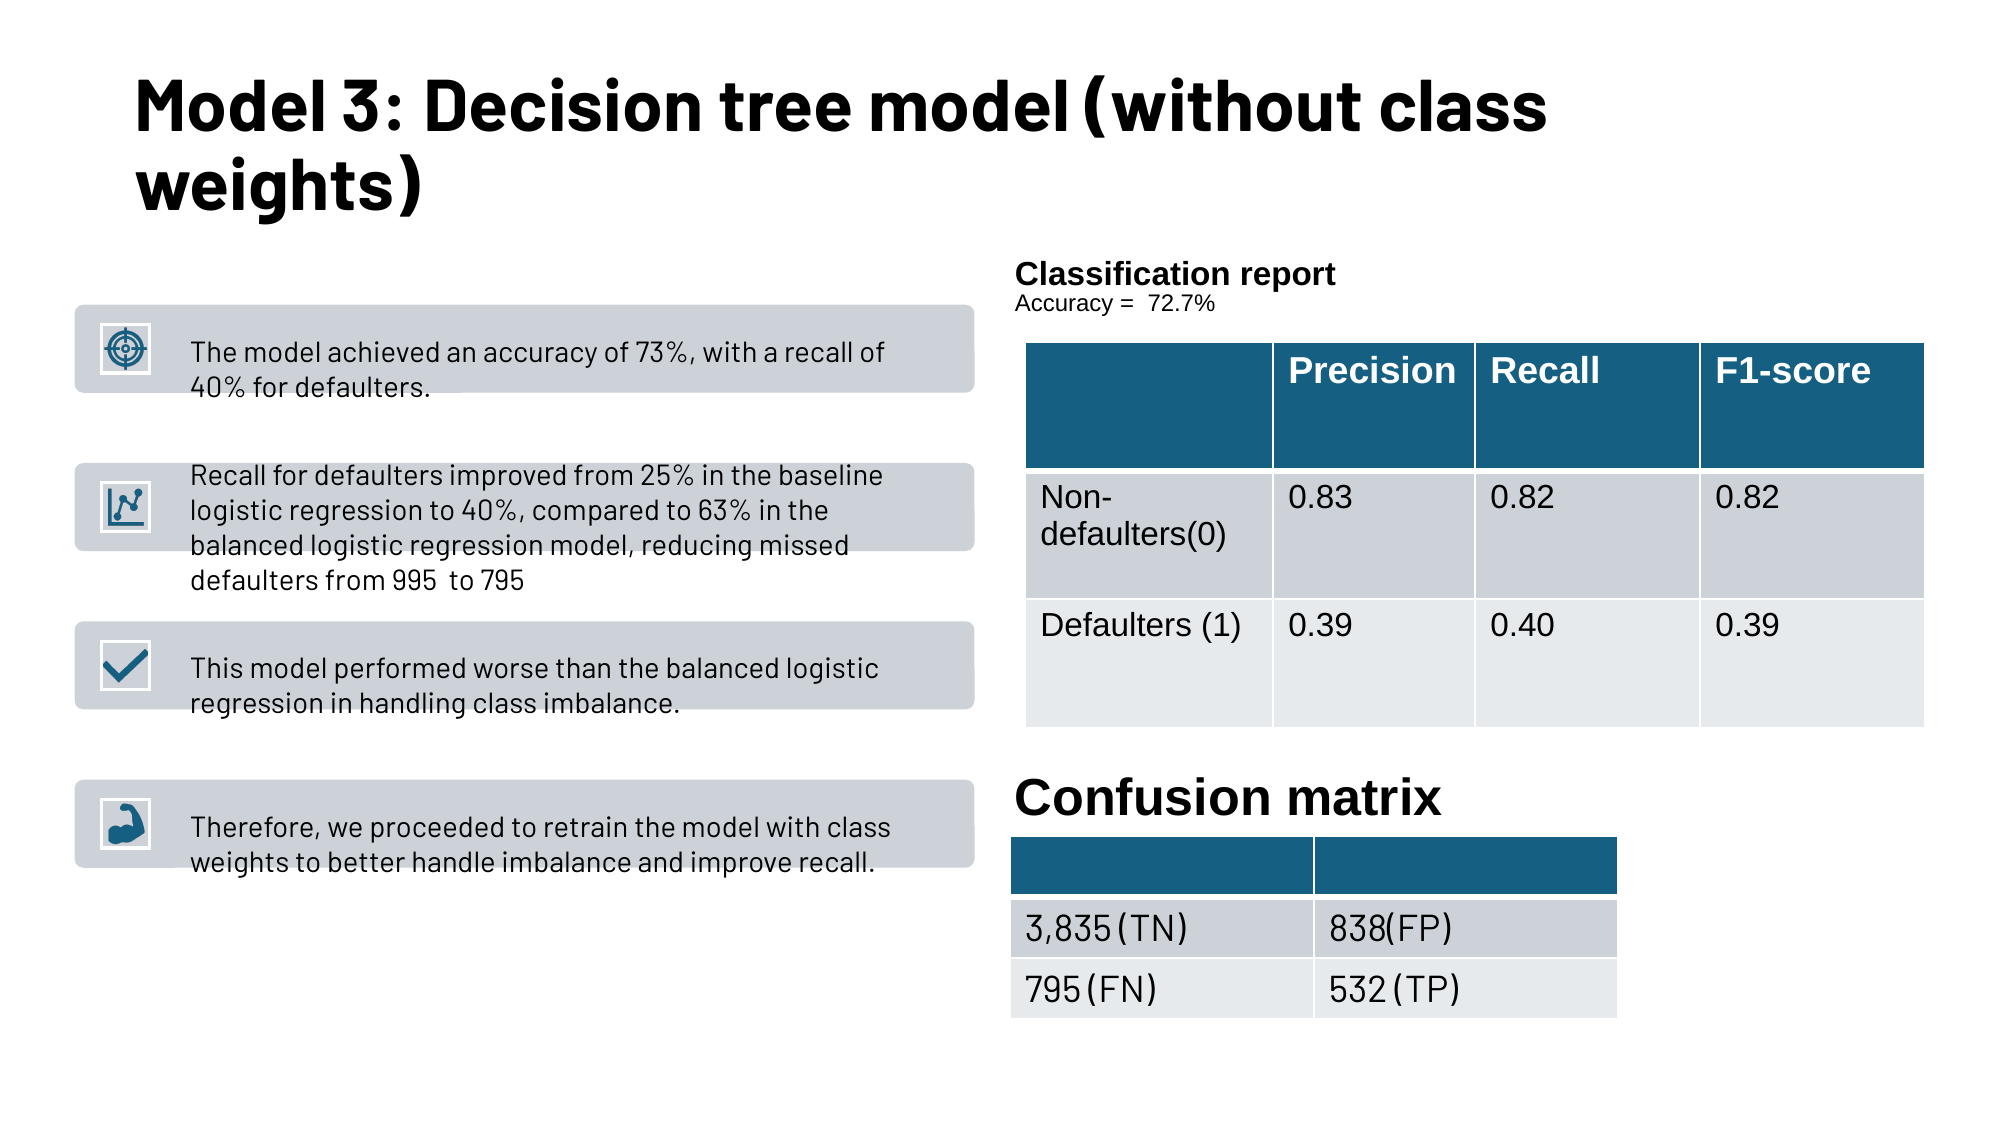

# Model 3: Decision tree model (without class weights)
Classification report
Accuracy =  72.7%
The model achieved an accuracy of 73%, with a recall of 40% for defaulters.
Recall for defaulters improved from 25% in the baseline logistic regression to 40%, compared to 63% in the balanced logistic regression model, reducing missed defaulters from 995  to 795
This model performed worse than the balanced logistic regression in handling class imbalance.
Therefore, we proceeded to retrain the model with class weights to better handle imbalance and improve recall.
|  | Precision | Recall | F1-score |
| --- | --- | --- | --- |
| Non-defaulters(0) | 0.83 | 0.82 | 0.82 |
| Defaulters (1) | 0.39 | 0.40 | 0.39 |
Confusion matrix
|  |  |
| --- | --- |
| 3,835 (TN) | 838(FP) |
| 795 (FN) | 532 (TP) |